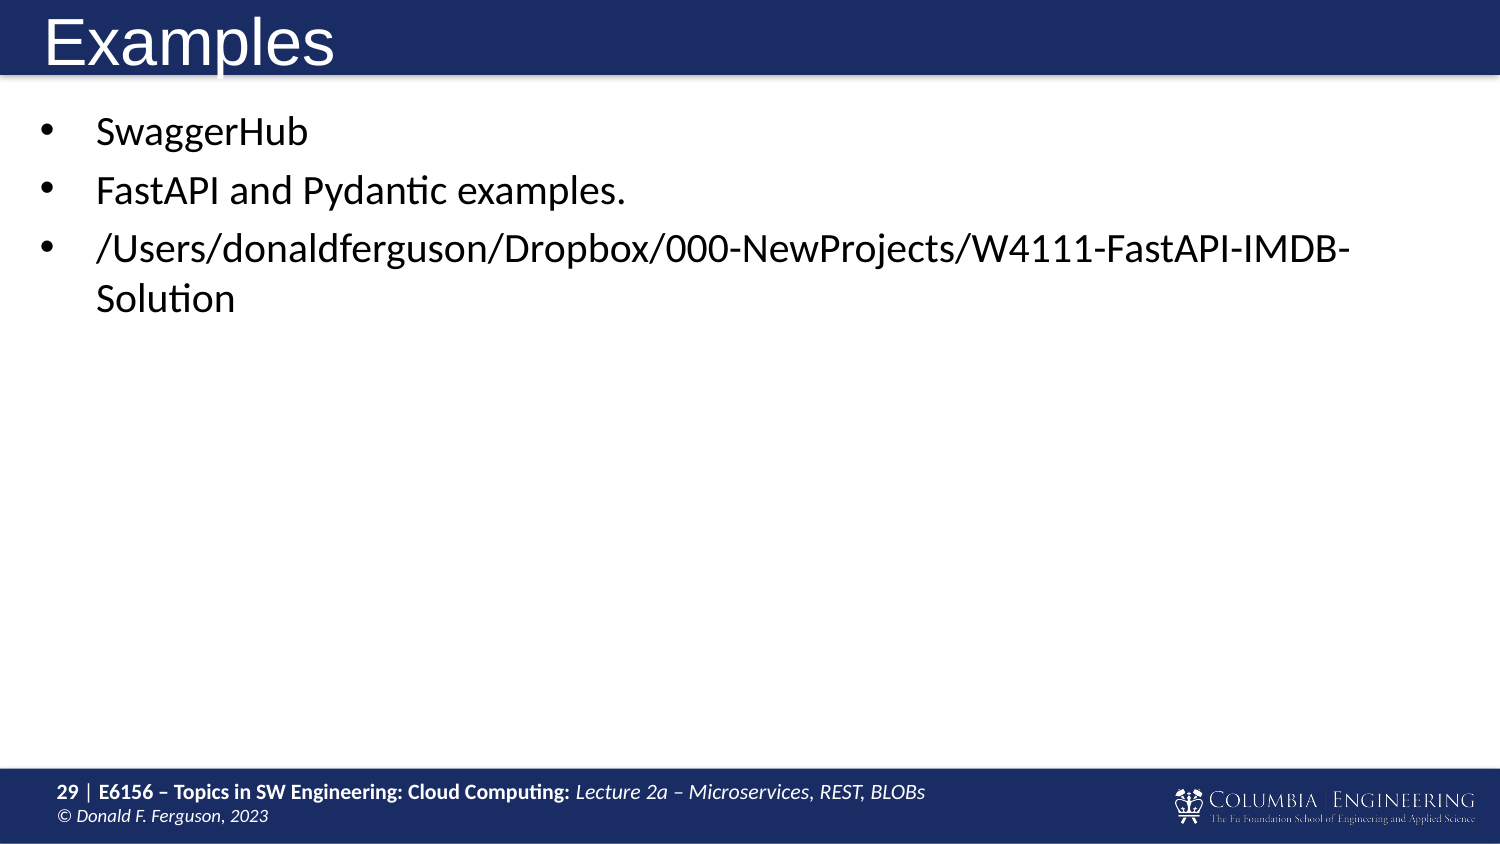

# Examples
SwaggerHub
FastAPI and Pydantic examples.
/Users/donaldferguson/Dropbox/000-NewProjects/W4111-FastAPI-IMDB-Solution